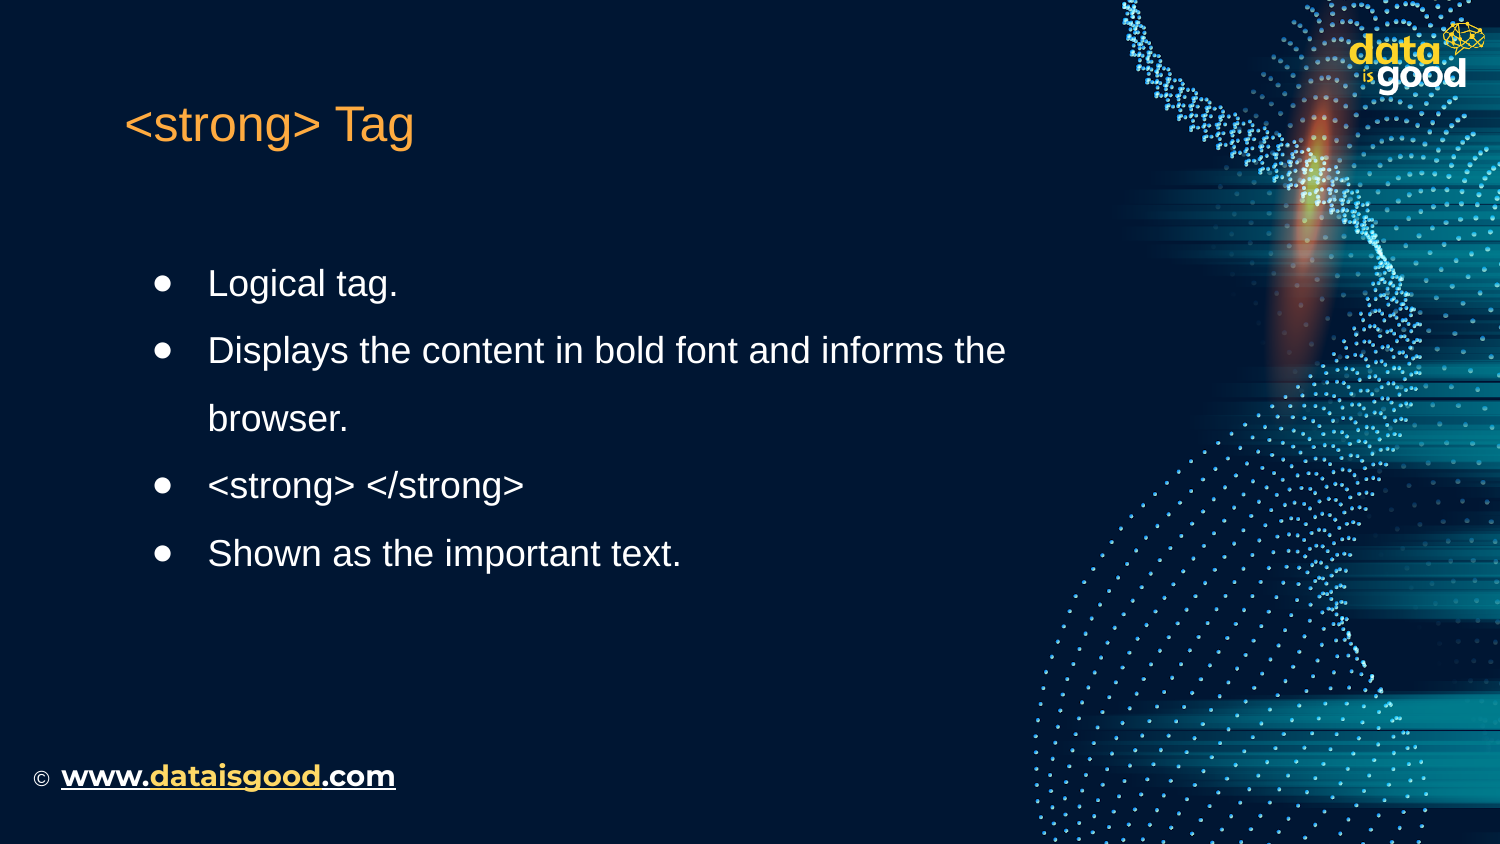

# <strong> Tag
Logical tag.
Displays the content in bold font and informs the browser.
<strong> </strong>
Shown as the important text.